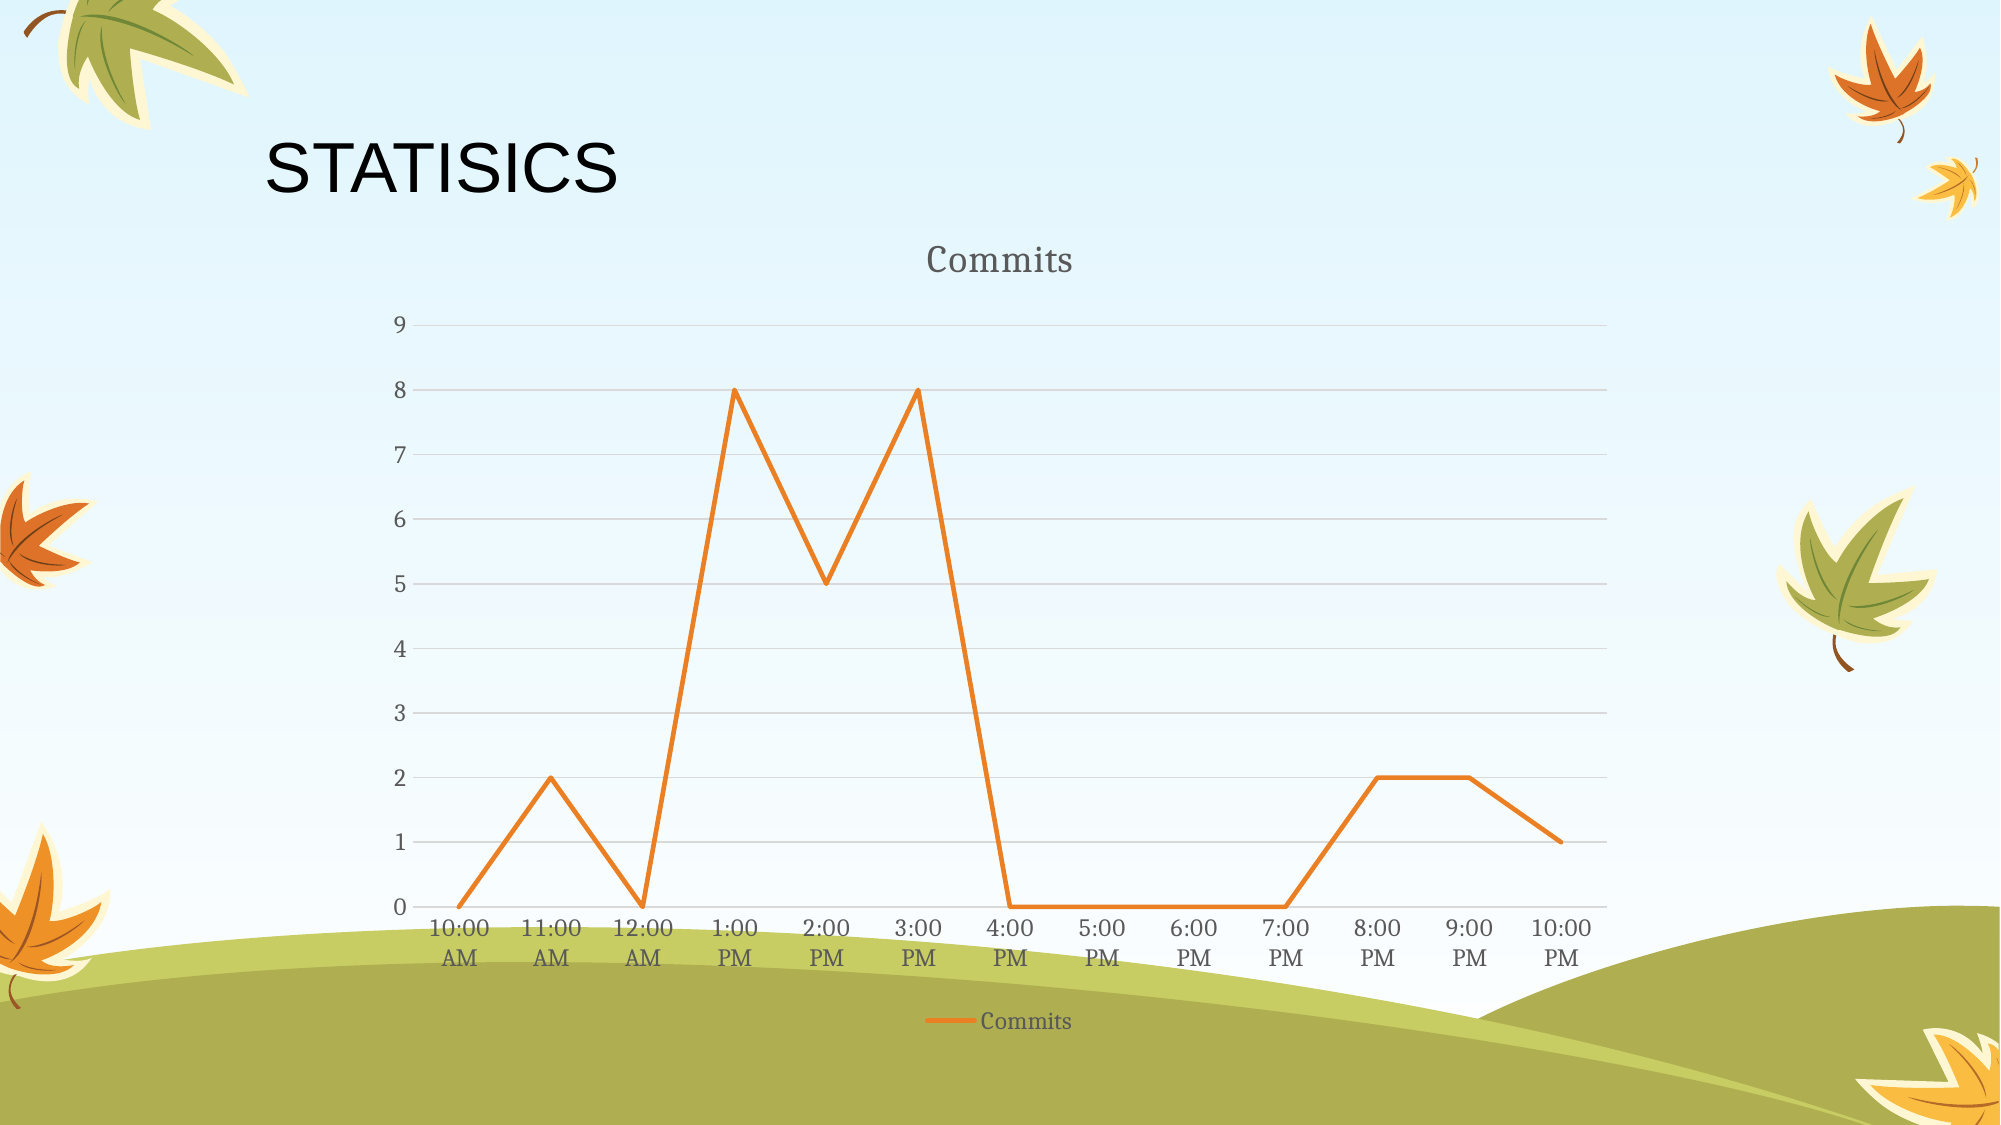

# STATISICS

### Chart:

| Category | Commits |
|---|---|
| 0.41666666666666669 | 0.0 |
| 0.45833333333333331 | 2.0 |
| 0 | 0.0 |
| 0.54166666666666663 | 8.0 |
| 0.58333333333333337 | 5.0 |
| 0.625 | 8.0 |
| 0.66666666666666663 | 0.0 |
| 0.70833333333333337 | 0.0 |
| 0.75 | 0.0 |
| 0.79166666666666663 | 0.0 |
| 0.83333333333333337 | 2.0 |
| 0.875 | 2.0 |
| 0.91666666666666663 | 1.0 |